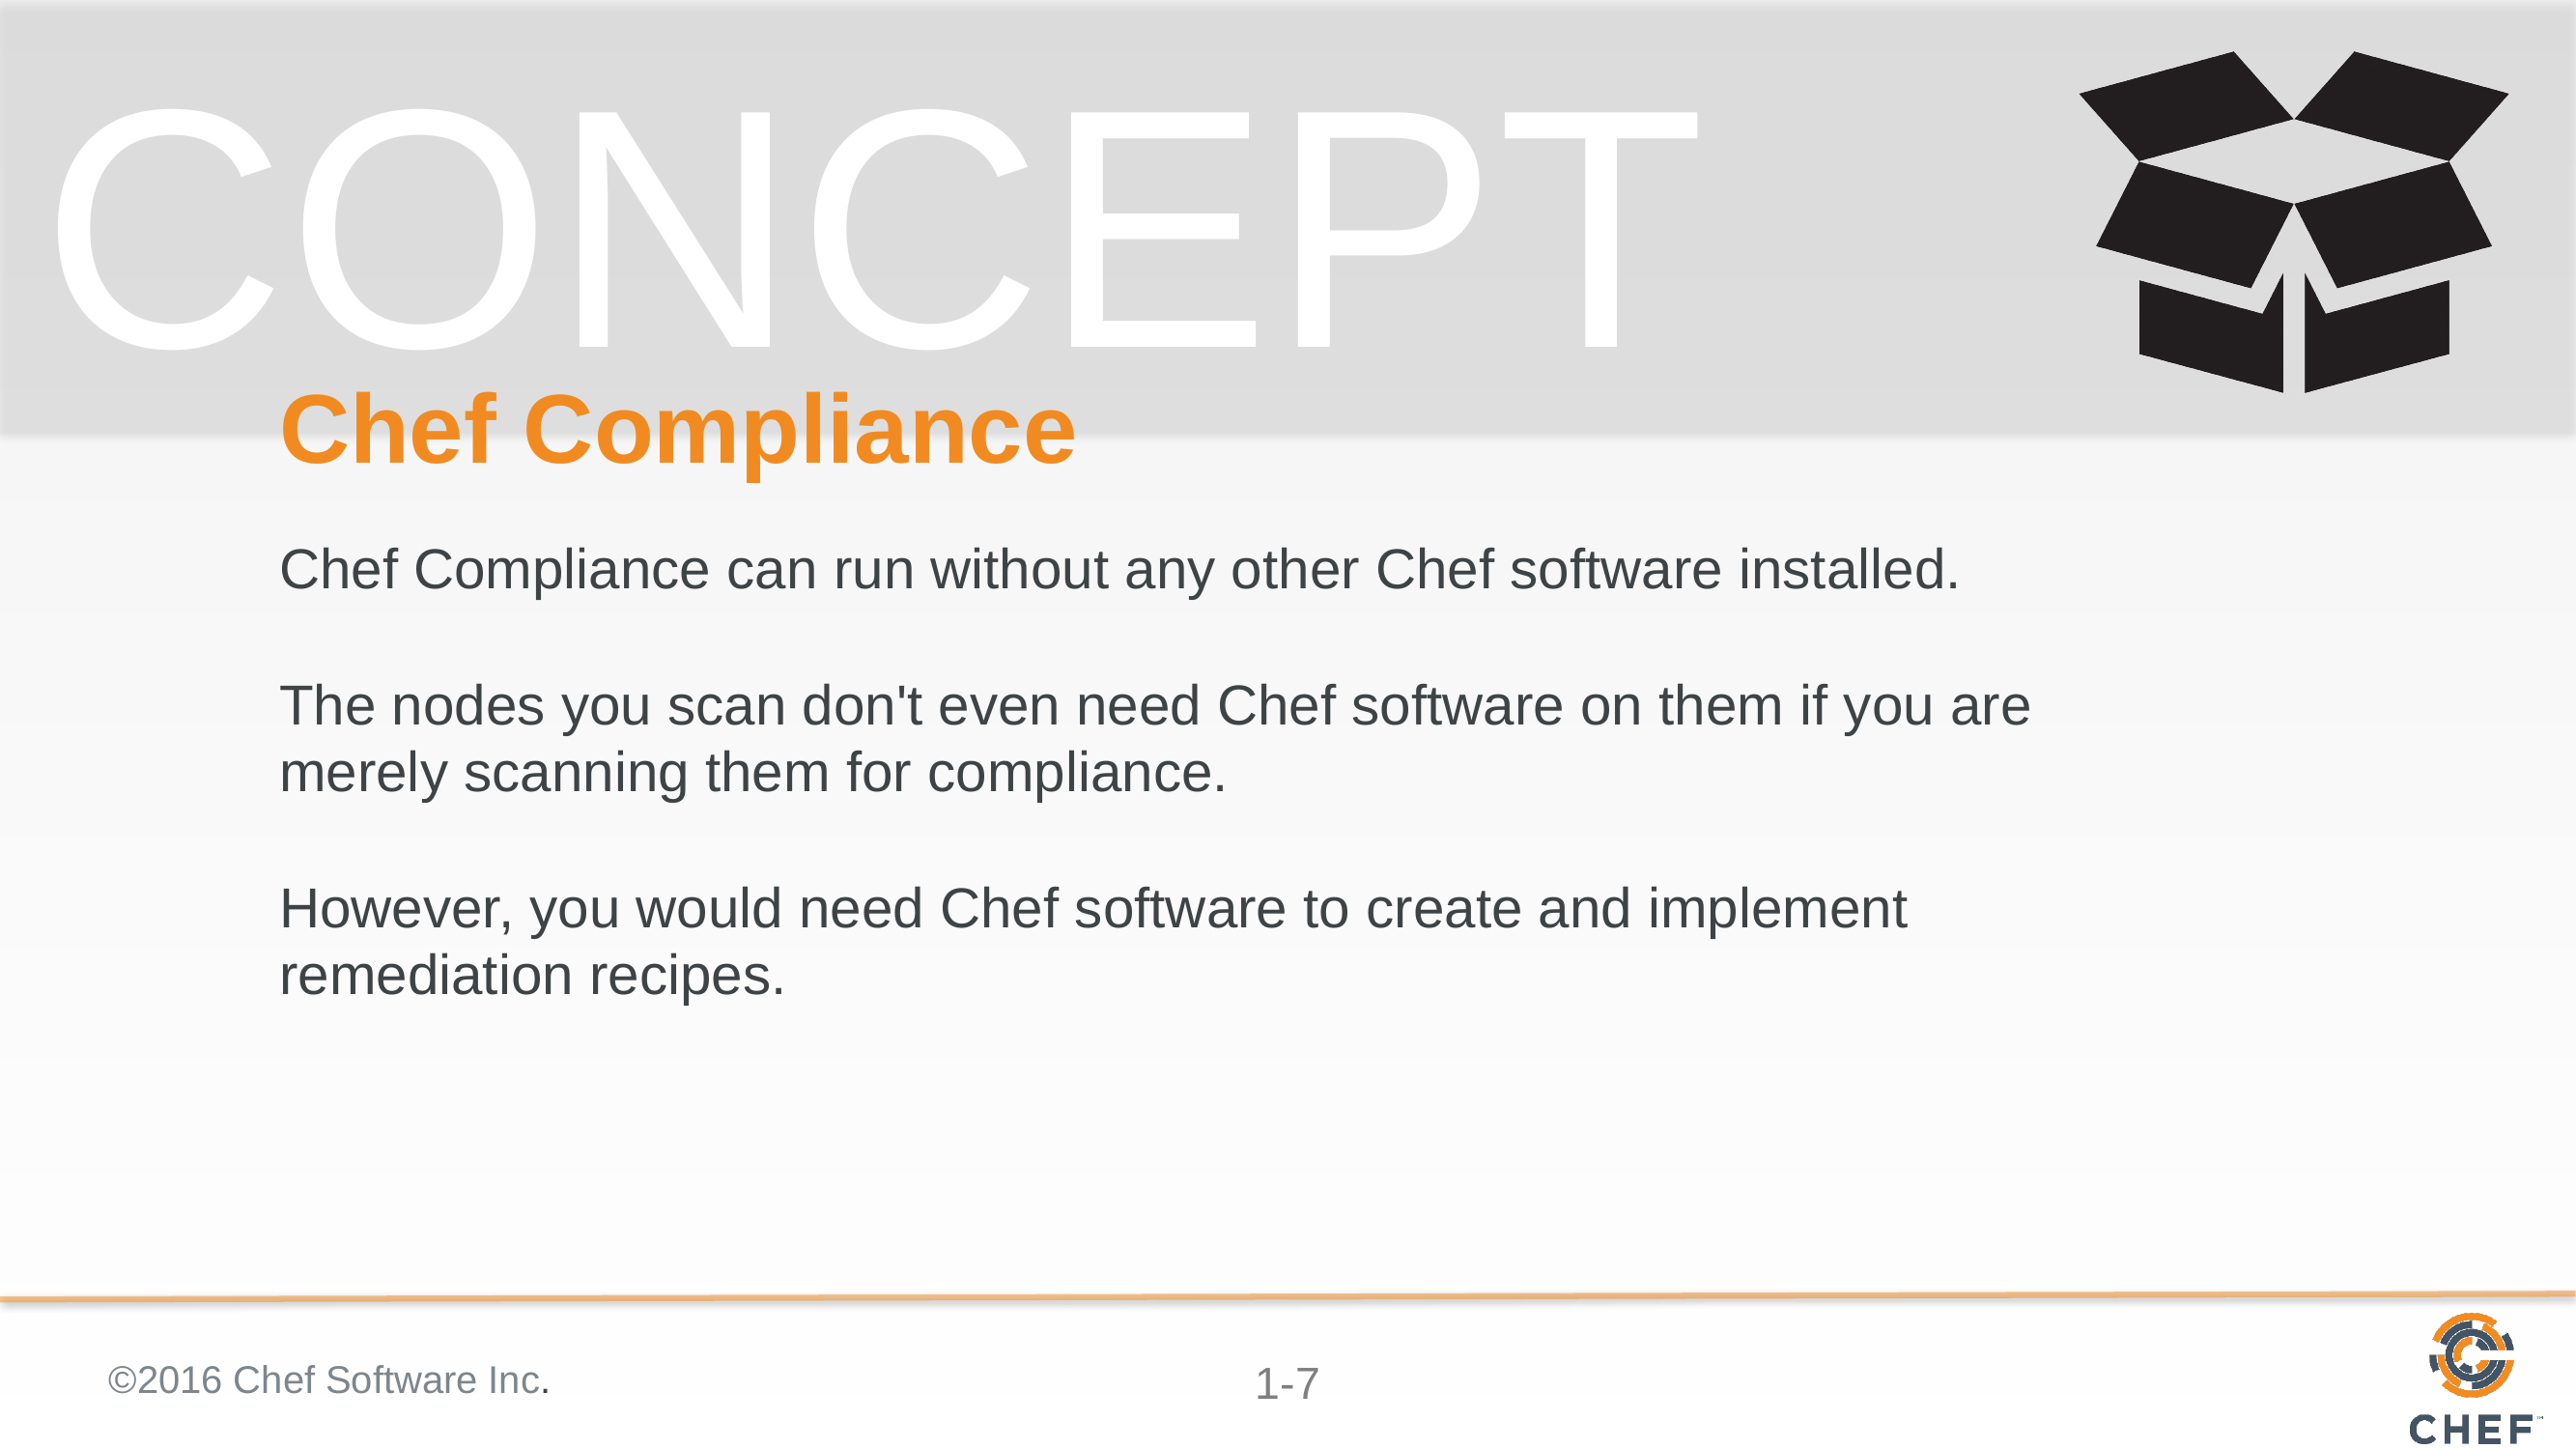

# Chef Compliance
Chef Compliance can run without any other Chef software installed.

The nodes you scan don't even need Chef software on them if you are merely scanning them for compliance.

However, you would need Chef software to create and implement remediation recipes.